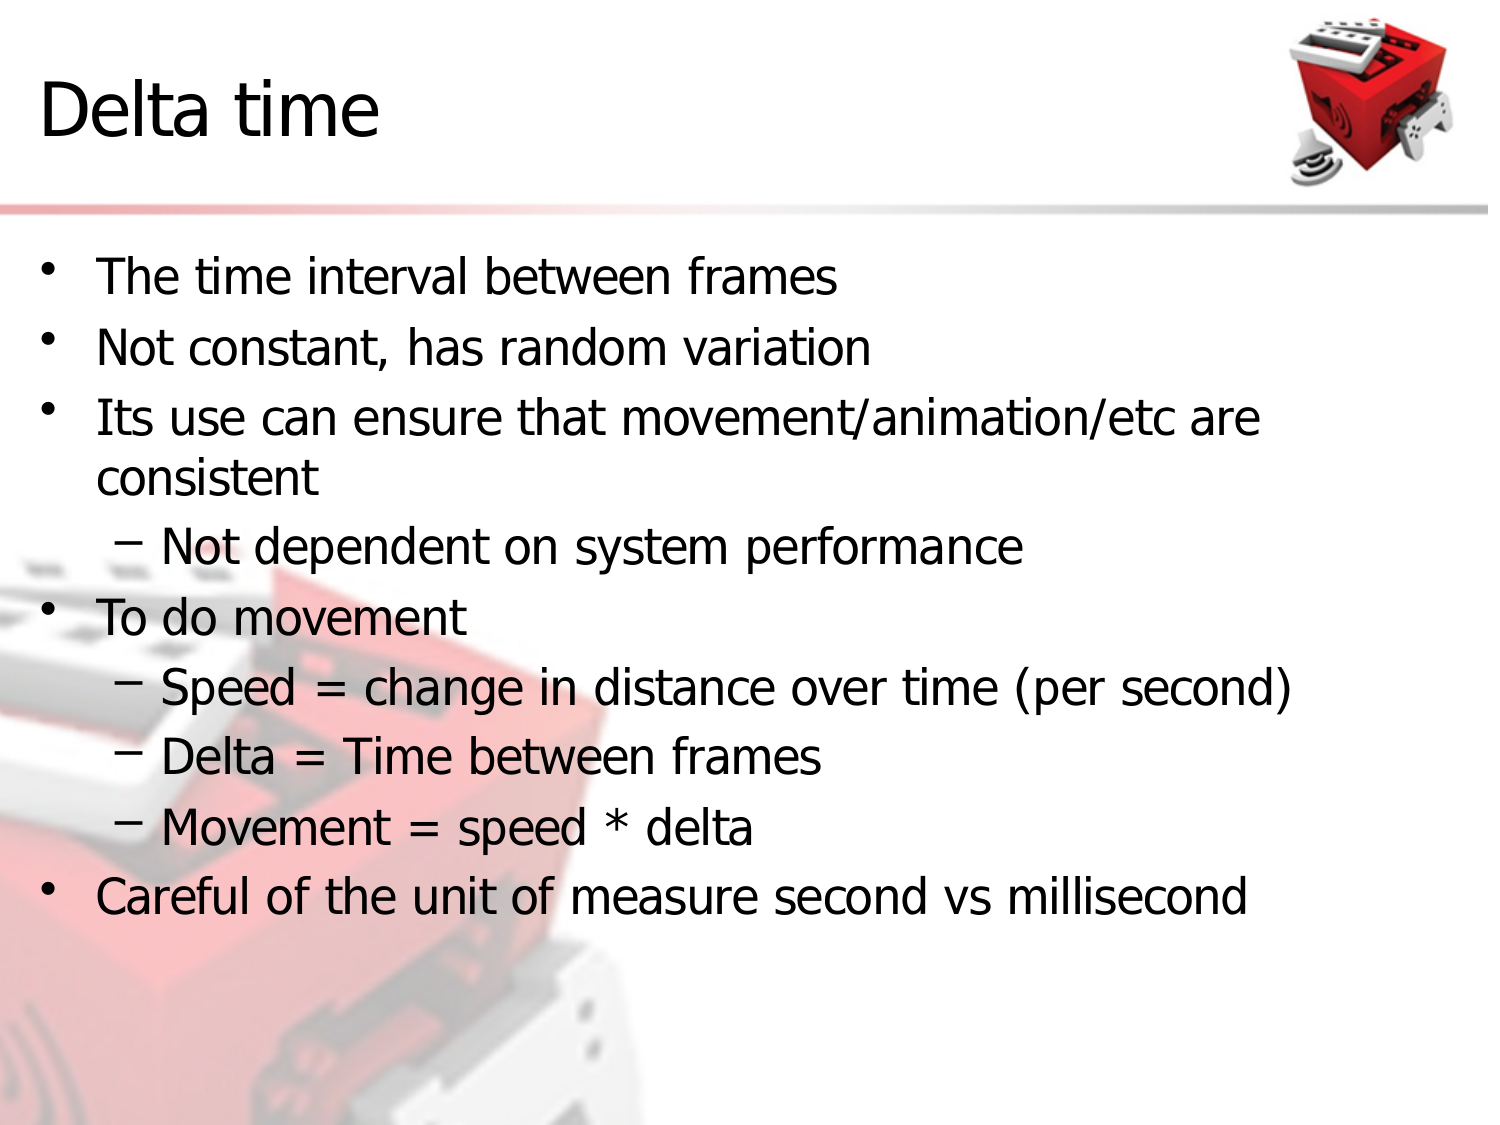

# Delta time
The time interval between frames
Not constant, has random variation
Its use can ensure that movement/animation/etc are consistent
Not dependent on system performance
To do movement
Speed = change in distance over time (per second)
Delta = Time between frames
Movement = speed * delta
Careful of the unit of measure second vs millisecond